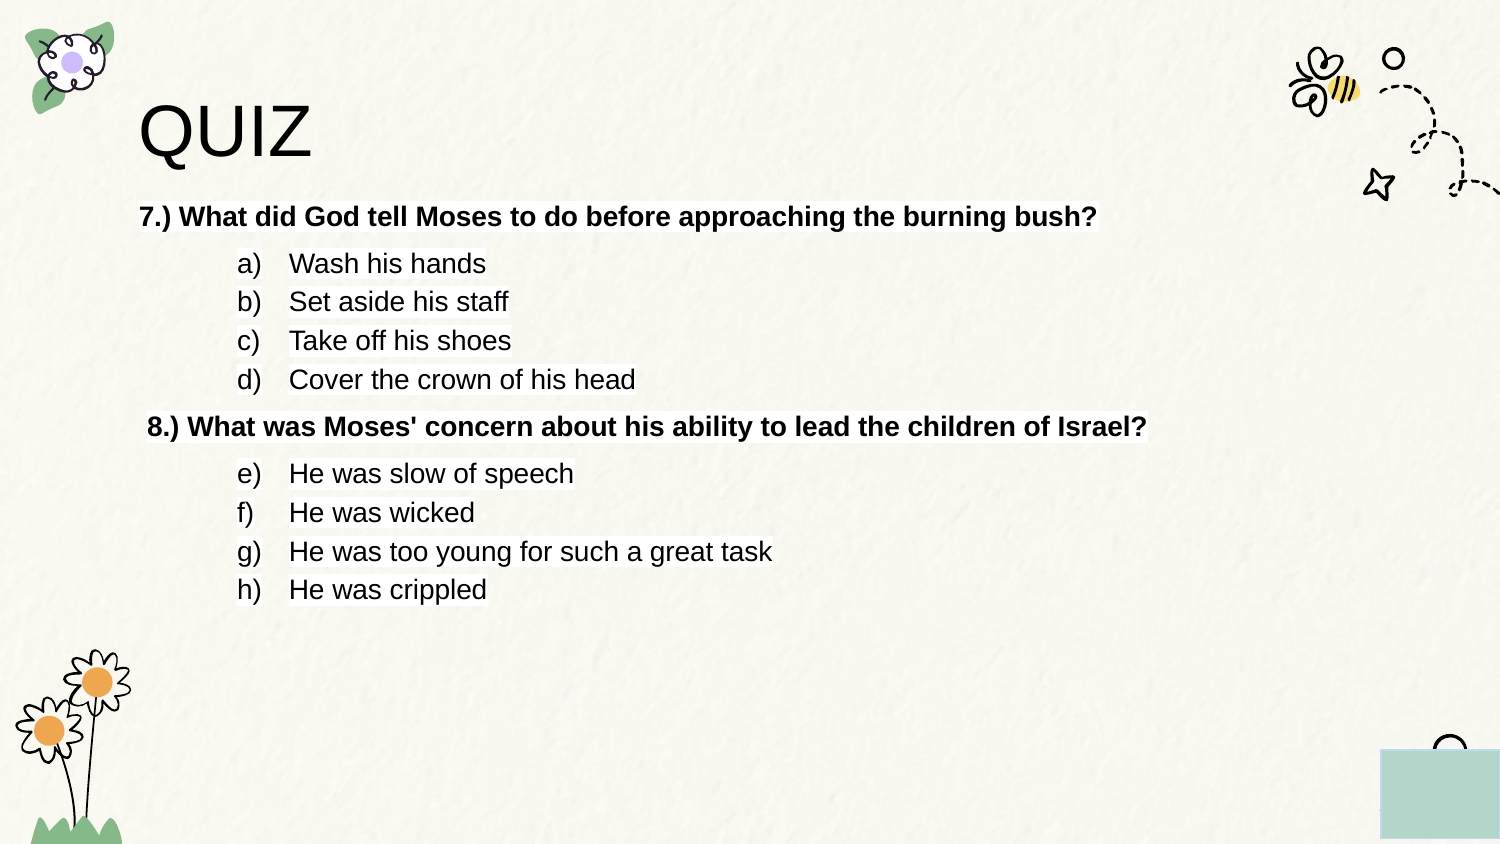

# QUIZ
7.) What did God tell Moses to do before approaching the burning bush?
Wash his hands
Set aside his staff
Take off his shoes
Cover the crown of his head
8.) What was Moses' concern about his ability to lead the children of Israel?
He was slow of speech
He was wicked
He was too young for such a great task
He was crippled